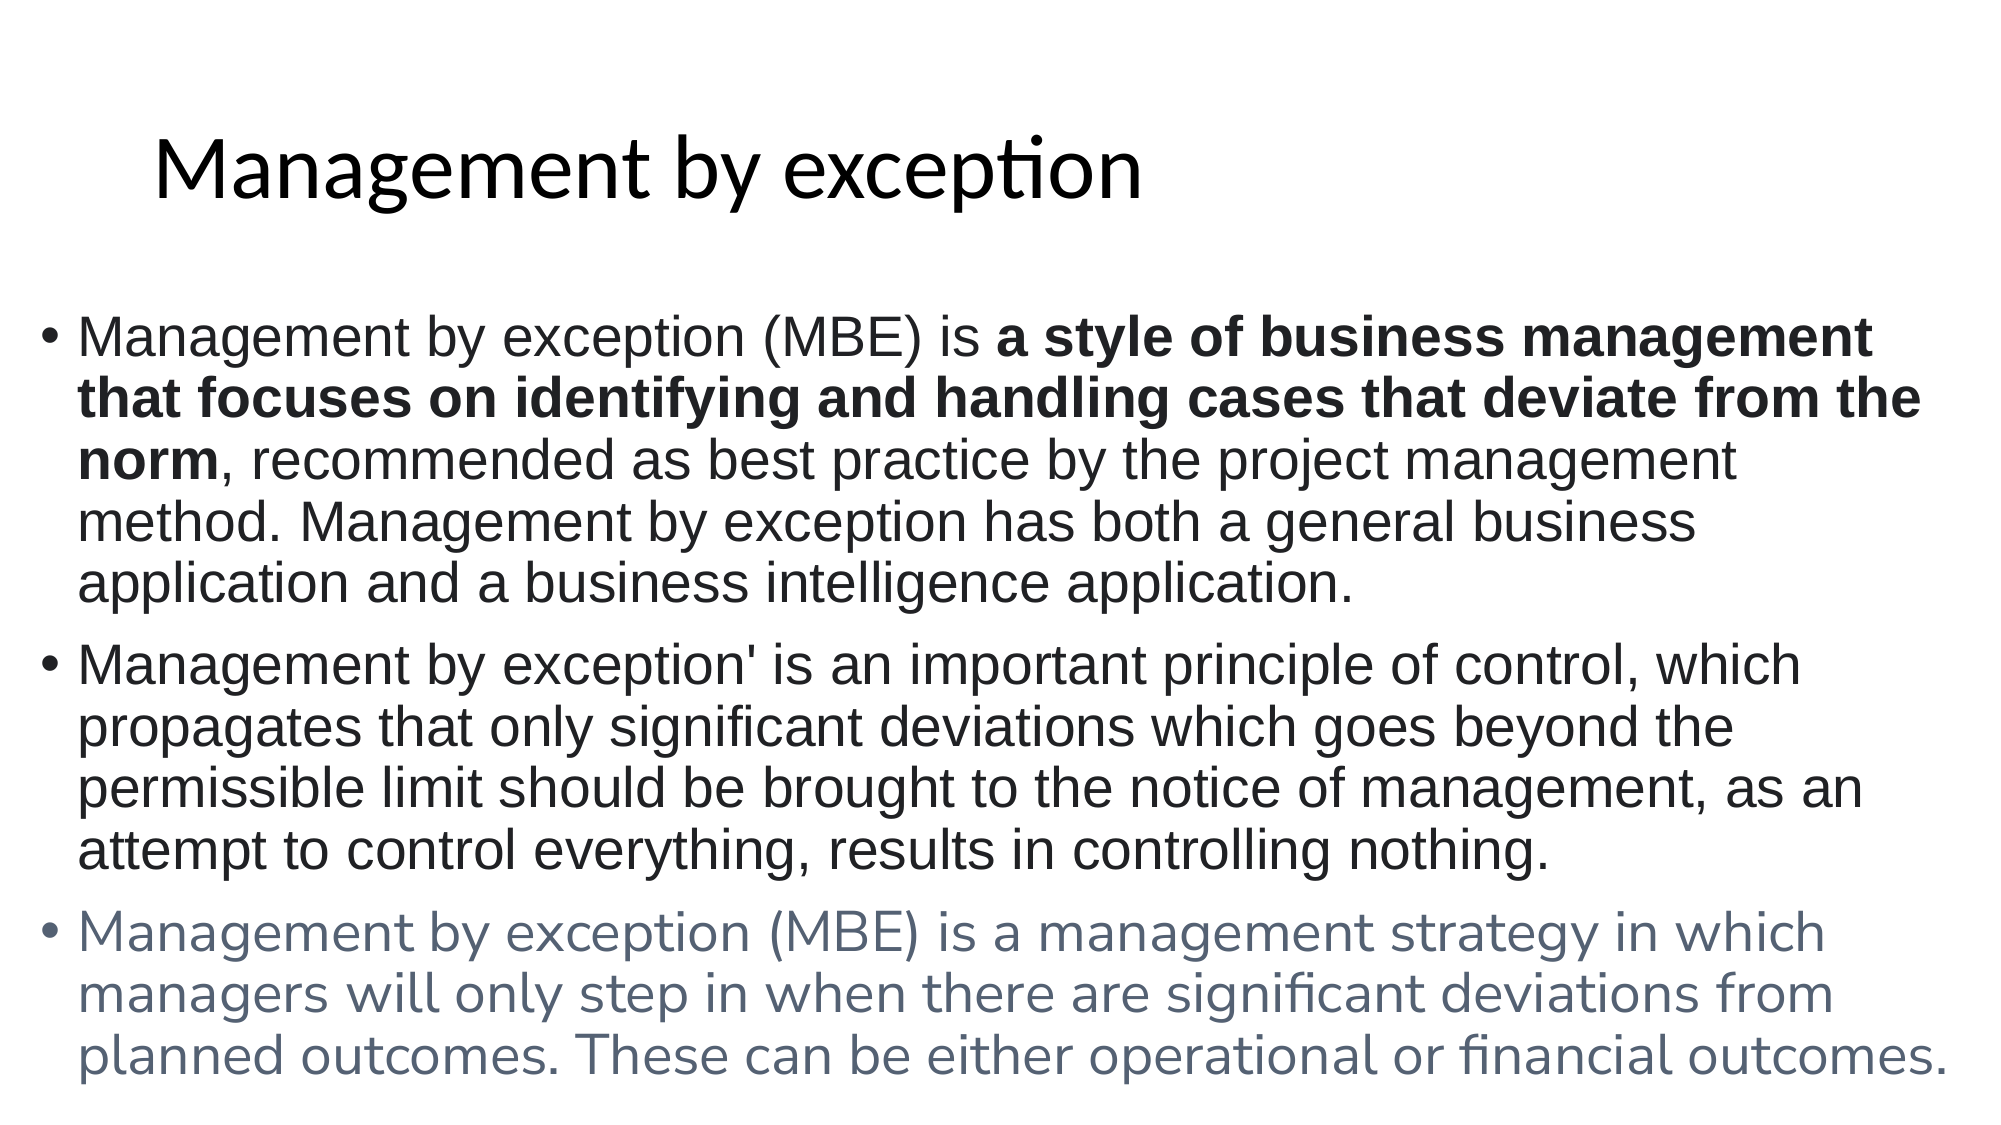

# Management by exception
Management by exception (MBE) is a style of business management that focuses on identifying and handling cases that deviate from the norm, recommended as best practice by the project management method. Management by exception has both a general business application and a business intelligence application.
Management by exception' is an important principle of control, which propagates that only significant deviations which goes beyond the permissible limit should be brought to the notice of management, as an attempt to control everything, results in controlling nothing.
Management by exception (MBE) is a management strategy in which managers will only step in when there are significant deviations from planned outcomes. These can be either operational or financial outcomes.